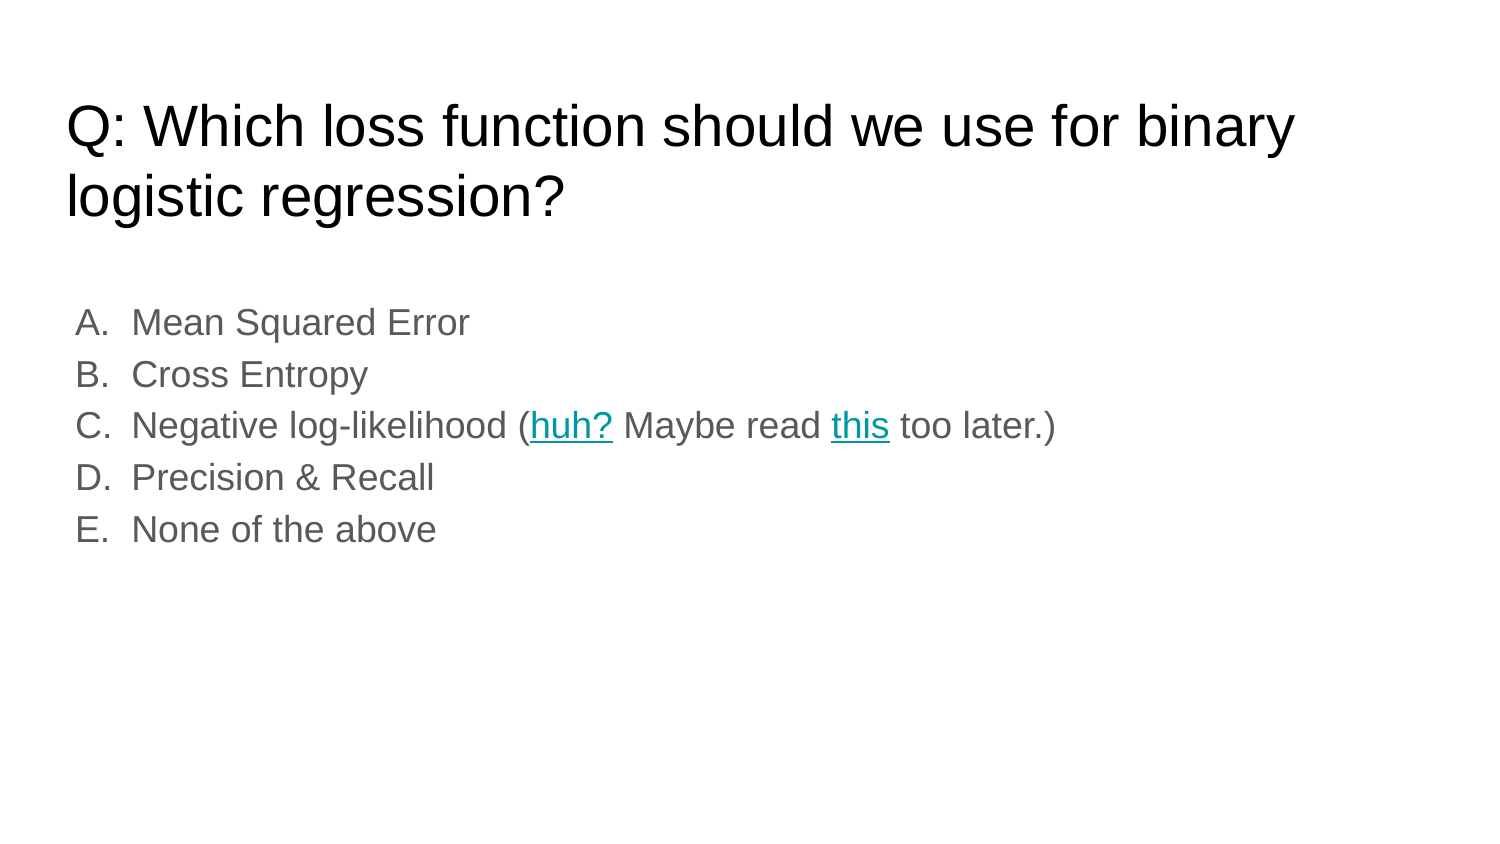

# Q: Which loss function should we use for binary logistic regression?
Mean Squared Error
Cross Entropy
Negative log-likelihood (huh? Maybe read this too later.)
Precision & Recall
None of the above